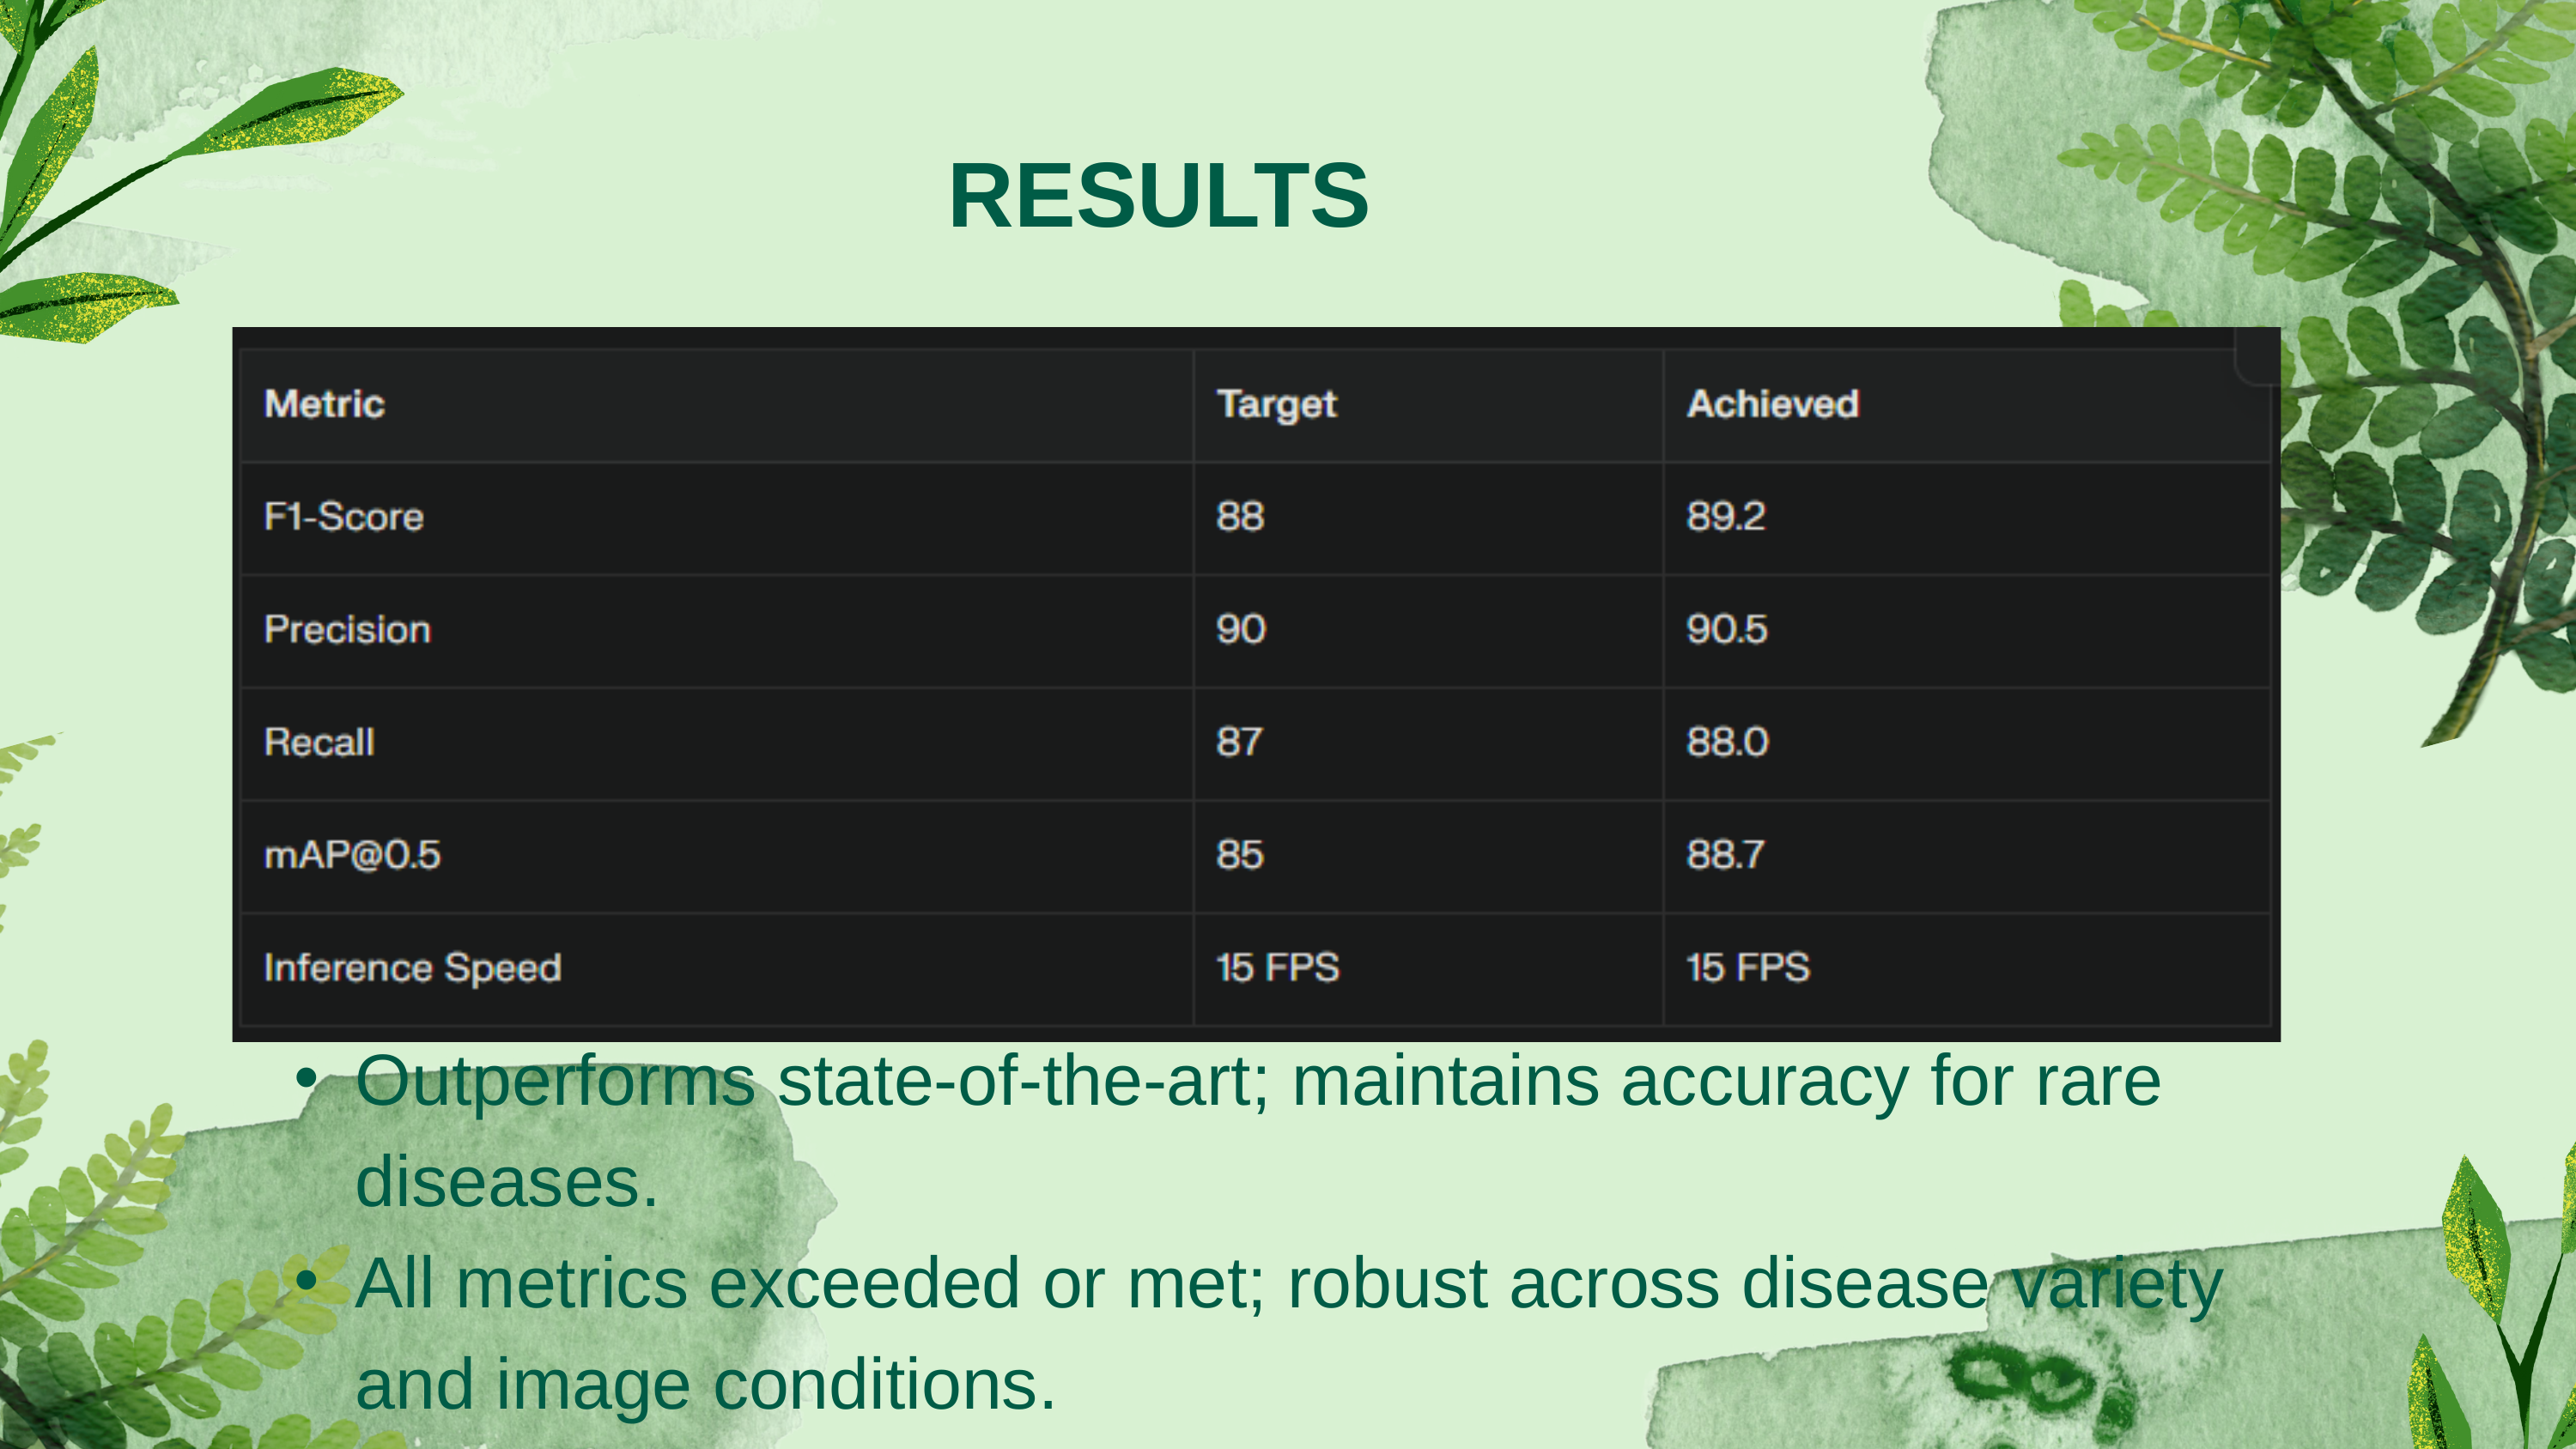

RESULTS

Outperforms state-of-the-art; maintains accuracy for rare diseases.
All metrics exceeded or met; robust across disease variety and image conditions.